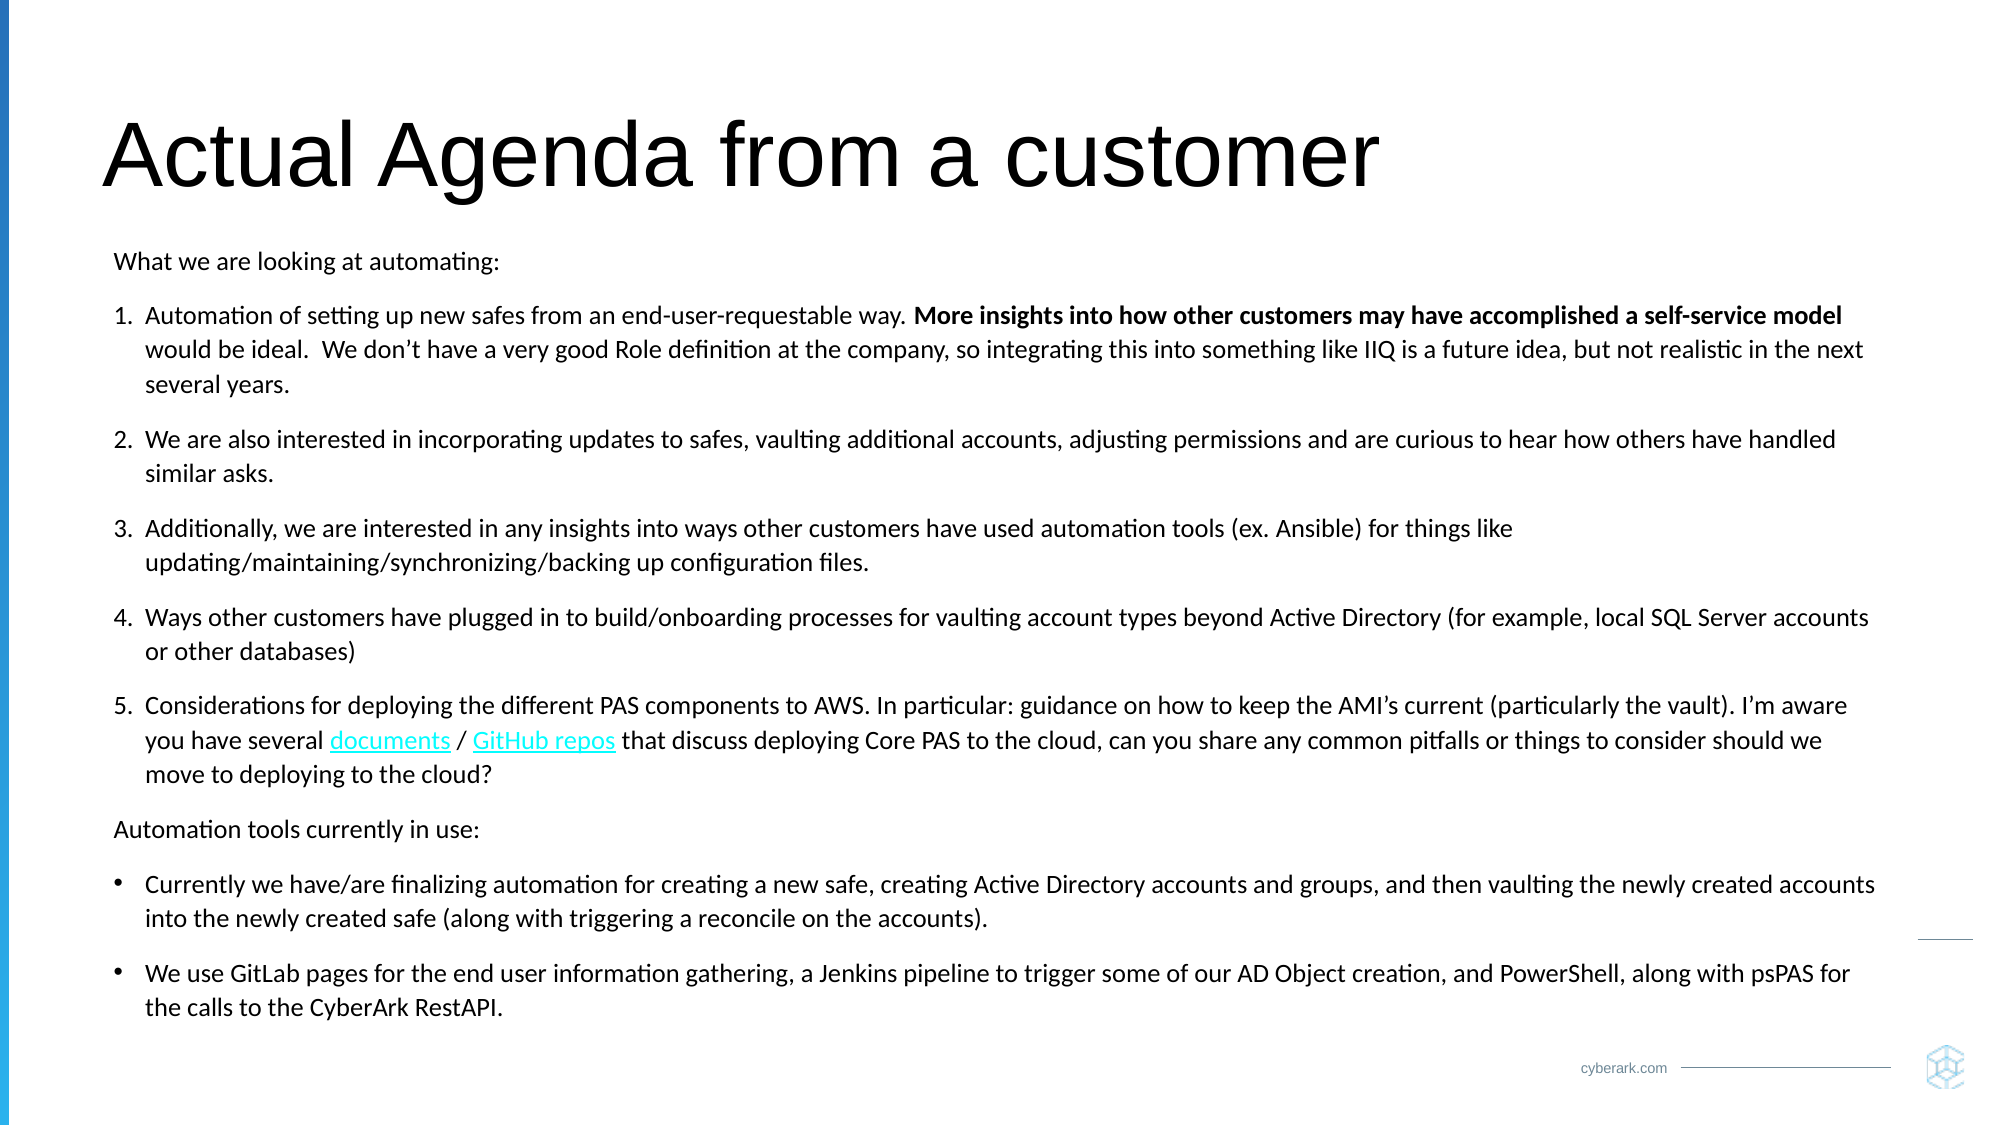

# Actual Agenda from a customer
What we are looking at automating:
Automation of setting up new safes from an end-user-requestable way. More insights into how other customers may have accomplished a self-service model would be ideal.  We don’t have a very good Role definition at the company, so integrating this into something like IIQ is a future idea, but not realistic in the next several years.
We are also interested in incorporating updates to safes, vaulting additional accounts, adjusting permissions and are curious to hear how others have handled similar asks.
Additionally, we are interested in any insights into ways other customers have used automation tools (ex. Ansible) for things like updating/maintaining/synchronizing/backing up configuration files.
Ways other customers have plugged in to build/onboarding processes for vaulting account types beyond Active Directory (for example, local SQL Server accounts or other databases)
Considerations for deploying the different PAS components to AWS. In particular: guidance on how to keep the AMI’s current (particularly the vault). I’m aware you have several documents / GitHub repos that discuss deploying Core PAS to the cloud, can you share any common pitfalls or things to consider should we move to deploying to the cloud?
Automation tools currently in use:
Currently we have/are finalizing automation for creating a new safe, creating Active Directory accounts and groups, and then vaulting the newly created accounts into the newly created safe (along with triggering a reconcile on the accounts).
We use GitLab pages for the end user information gathering, a Jenkins pipeline to trigger some of our AD Object creation, and PowerShell, along with psPAS for the calls to the CyberArk RestAPI.